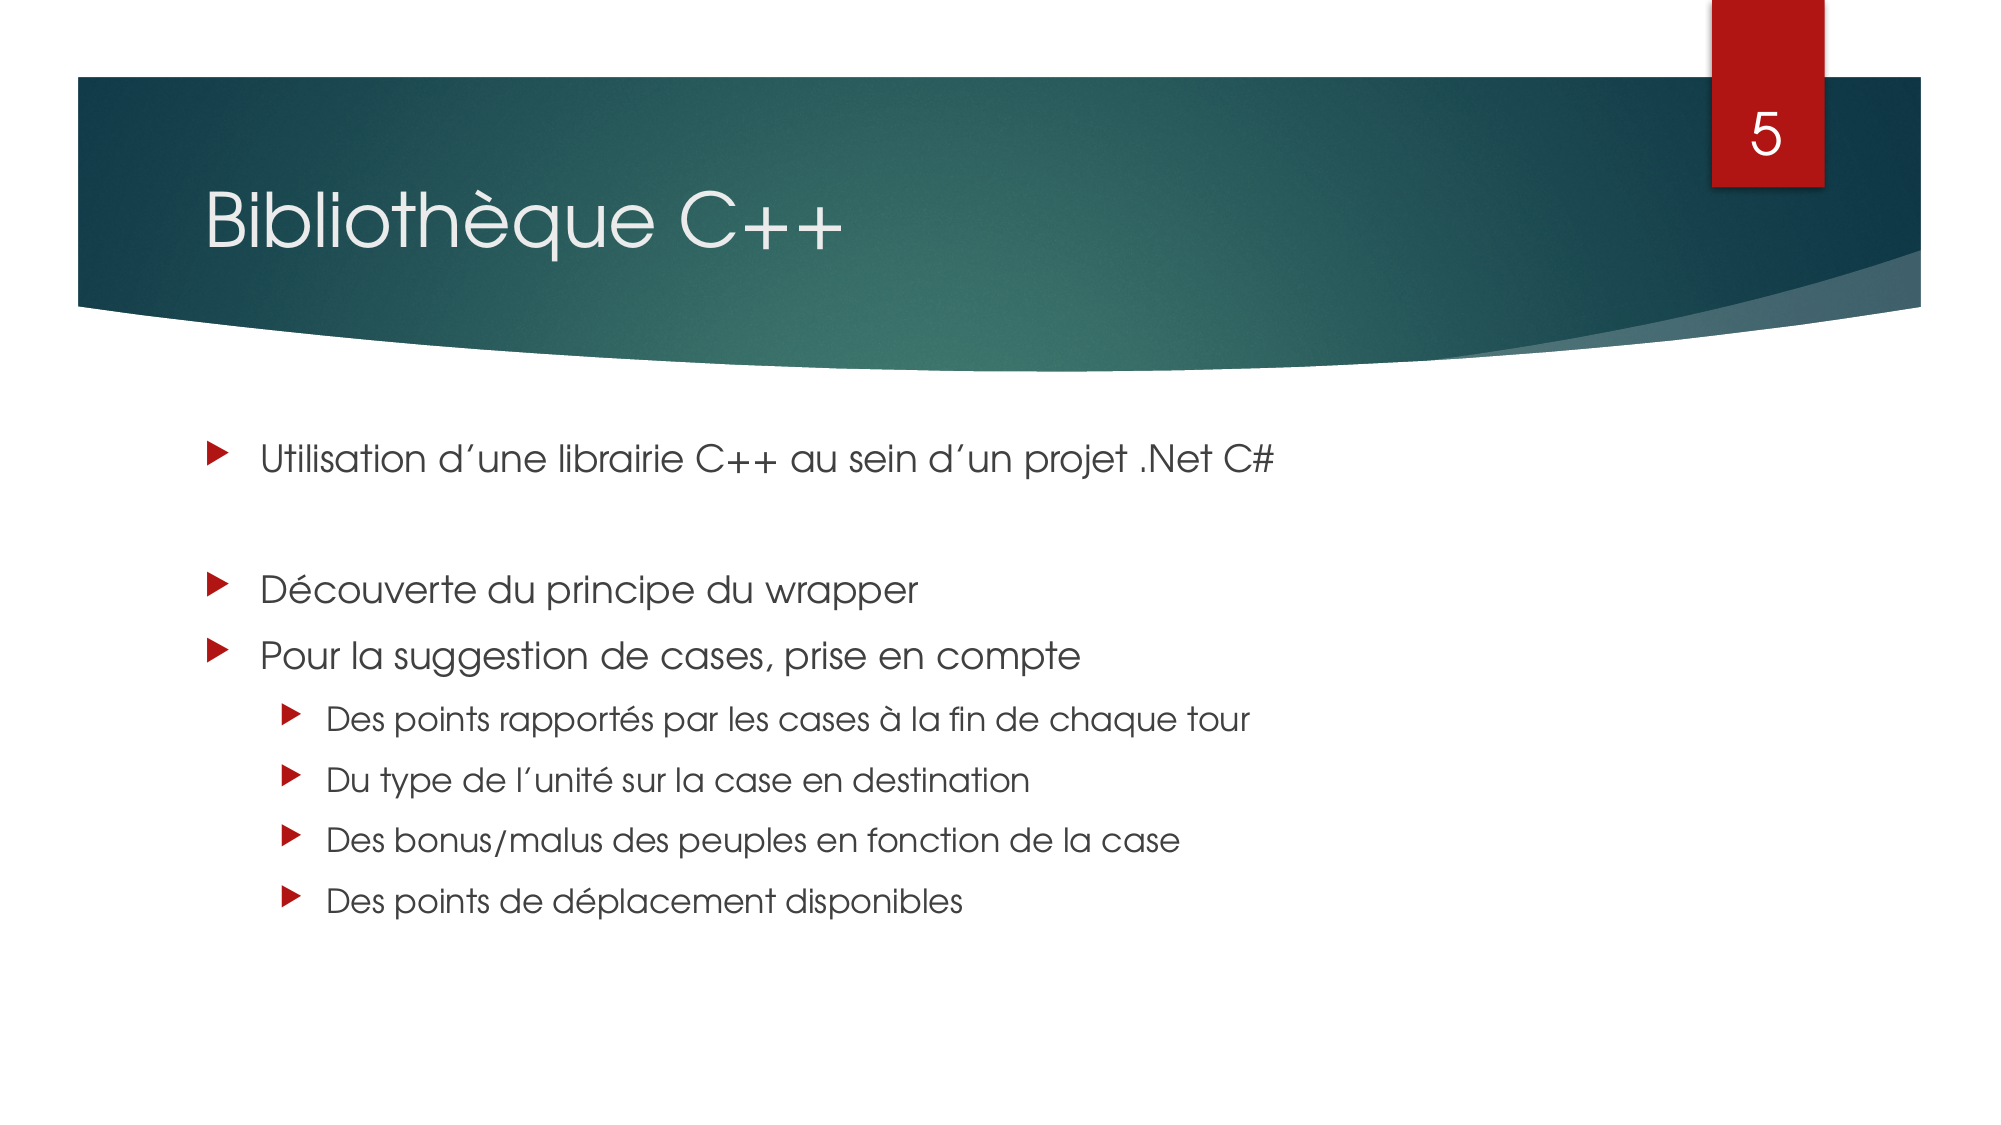

5
# Bibliothèque C++
Utilisation d’une librairie C++ au sein d’un projet .Net C#

Découverte du principe du wrapper
Pour la suggestion de cases, prise en compte
Des points rapportés par les cases à la fin de chaque tour
Du type de l’unité sur la case en destination
Des bonus/malus des peuples en fonction de la case
Des points de déplacement disponibles